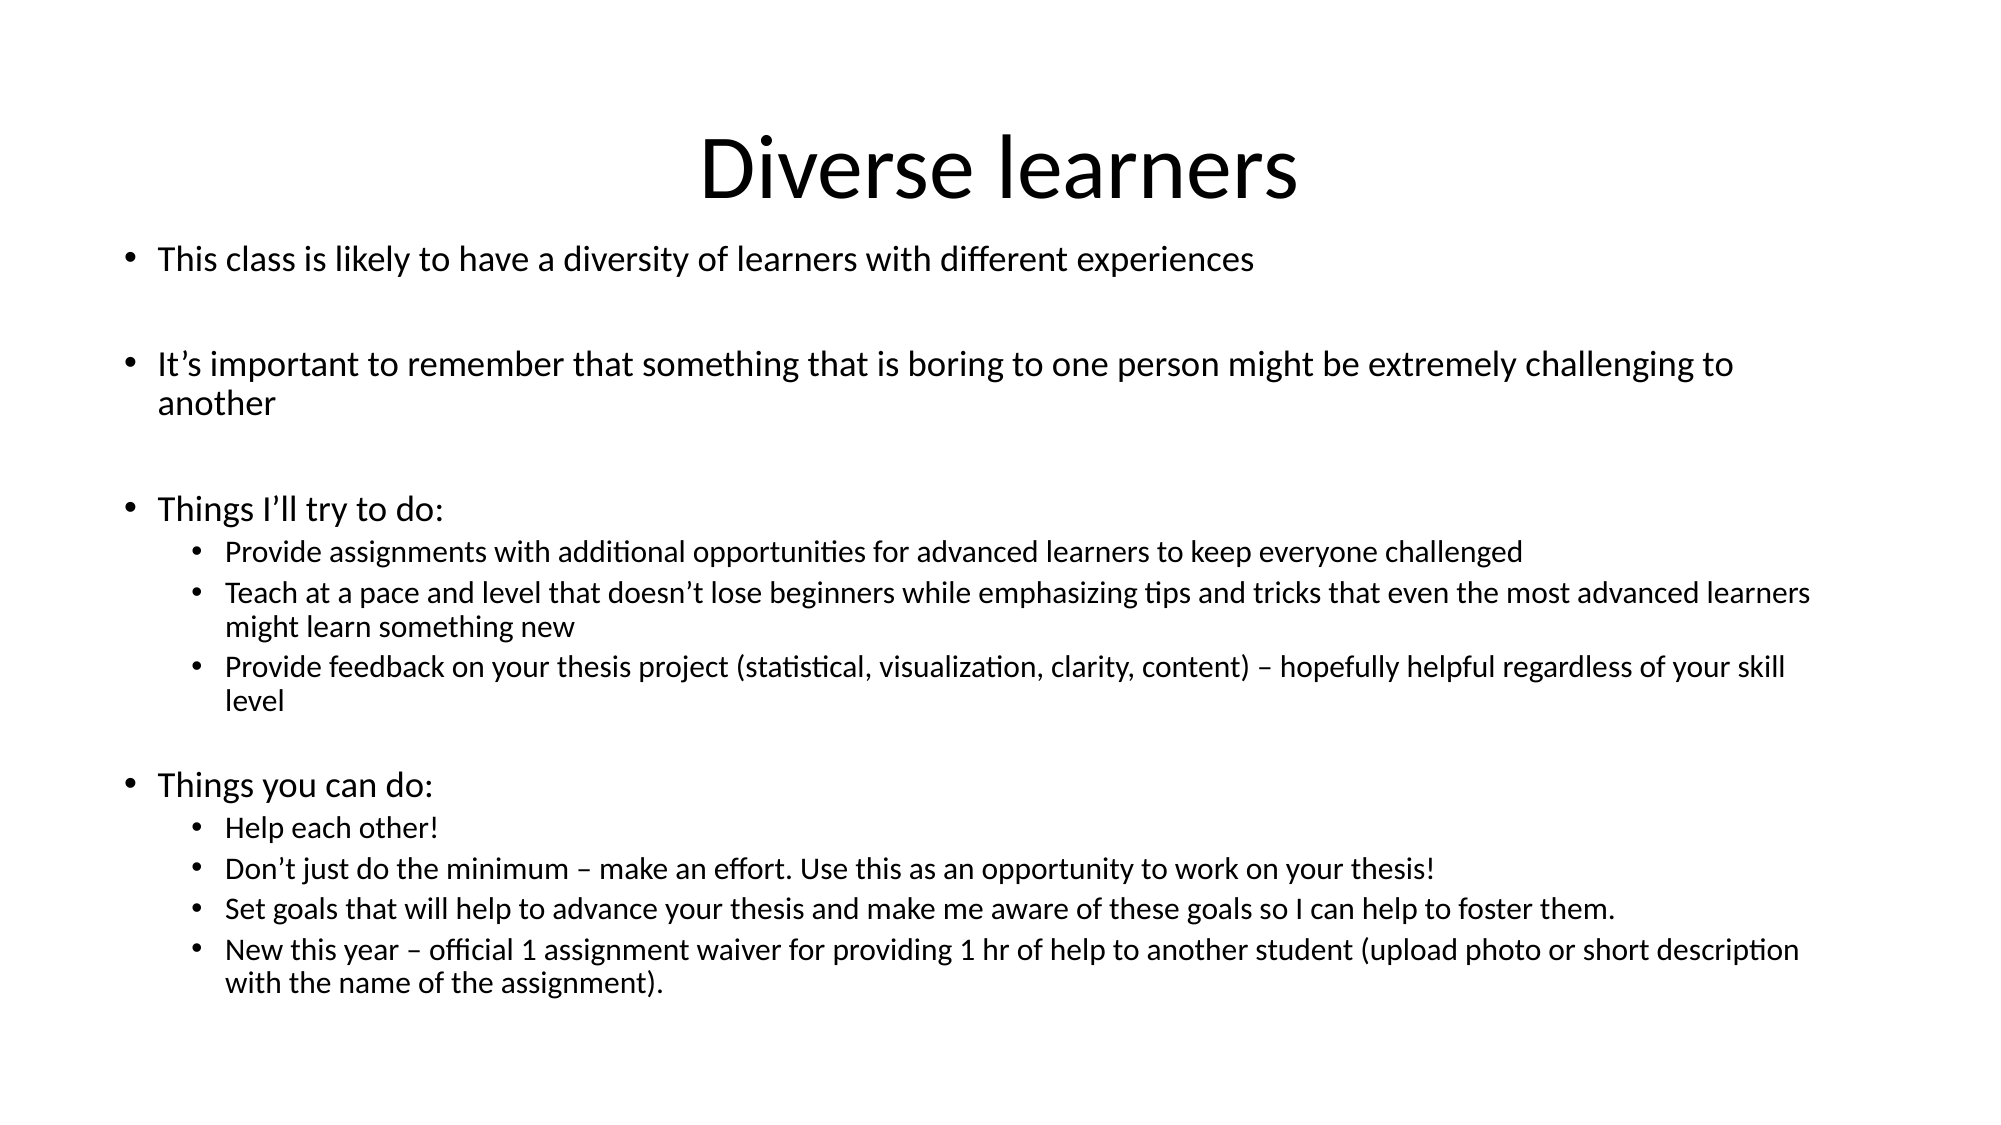

# Diverse learners
This class is likely to have a diversity of learners with different experiences

It’s important to remember that something that is boring to one person might be extremely challenging to another

Things I’ll try to do:
Provide assignments with additional opportunities for advanced learners to keep everyone challenged
Teach at a pace and level that doesn’t lose beginners while emphasizing tips and tricks that even the most advanced learners might learn something new
Provide feedback on your thesis project (statistical, visualization, clarity, content) – hopefully helpful regardless of your skill level
Things you can do:
Help each other!
Don’t just do the minimum – make an effort. Use this as an opportunity to work on your thesis!
Set goals that will help to advance your thesis and make me aware of these goals so I can help to foster them.
New this year – official 1 assignment waiver for providing 1 hr of help to another student (upload photo or short description with the name of the assignment).